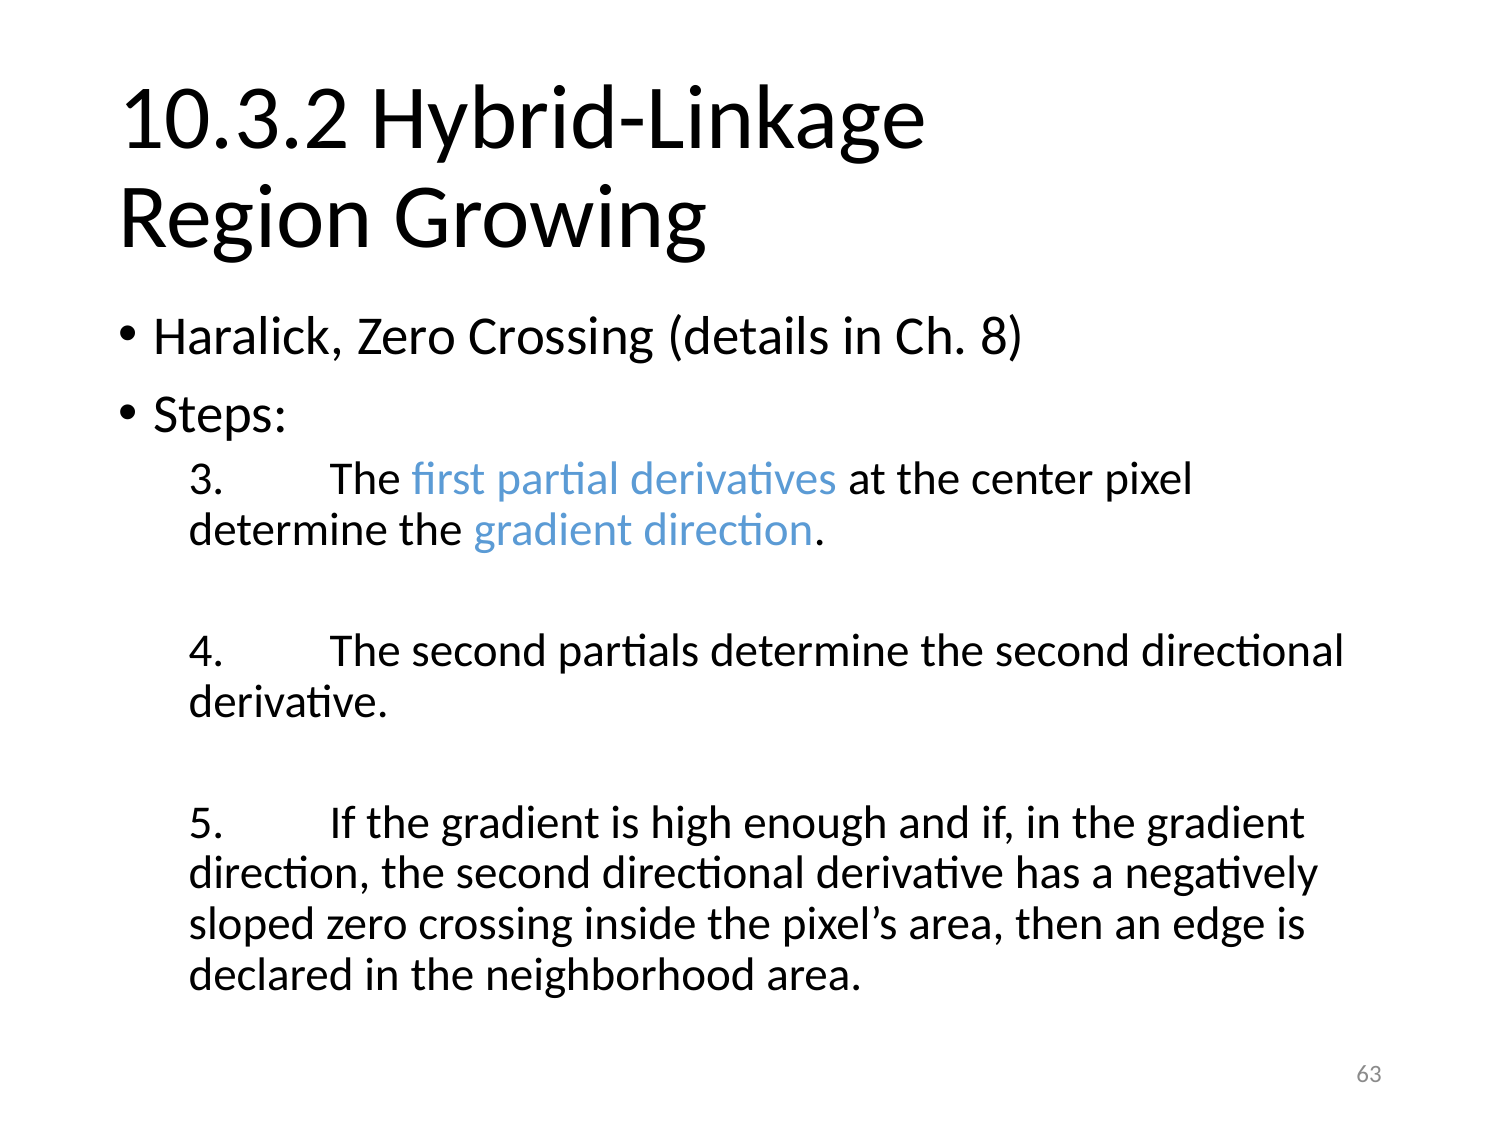

# 10.3.2 Hybrid-Linkage Region Growing
Haralick, Zero Crossing (details in Ch. 8)
Steps:
3.	The first partial derivatives at the center pixel determine the gradient direction.

4.	The second partials determine the second directional derivative.

5.	If the gradient is high enough and if, in the gradient direction, the second directional derivative has a negatively sloped zero crossing inside the pixel’s area, then an edge is declared in the neighborhood area.
63